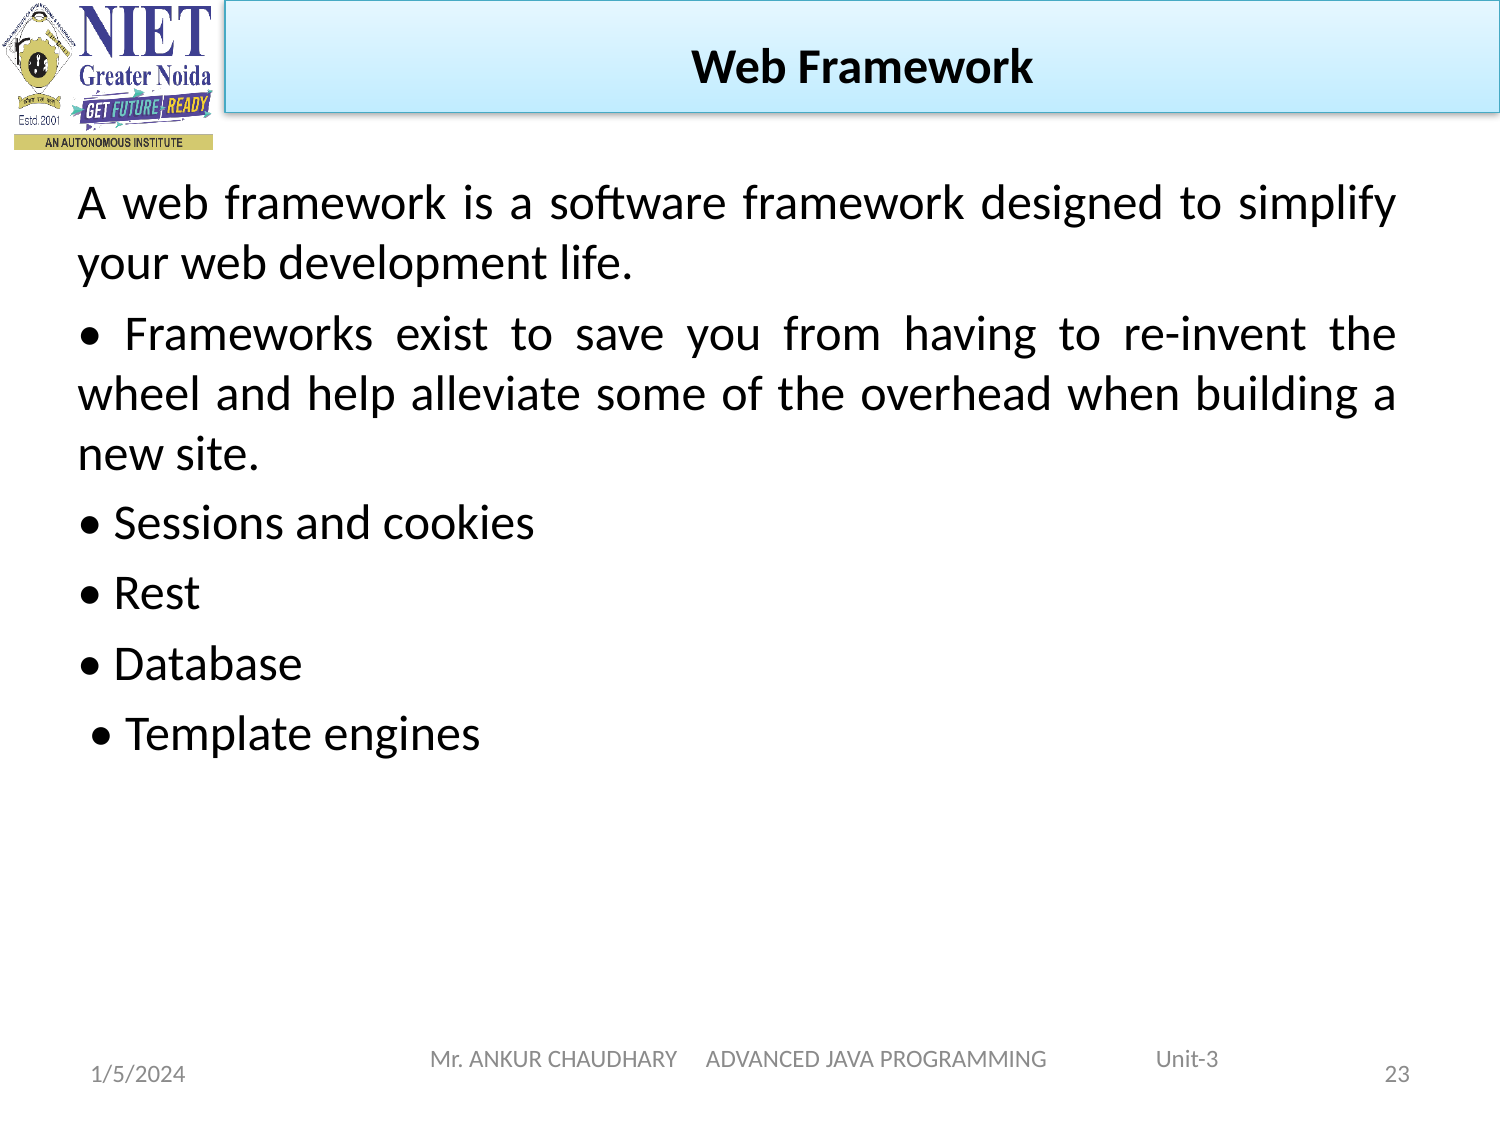

Web Framework

A web framework is a software framework designed to simplify your web development life.
• Frameworks exist to save you from having to re-invent the wheel and help alleviate some of the overhead when building a new site.
• Sessions and cookies
• Rest
• Database
 • Template engines
1/5/2024
Mr. ANKUR CHAUDHARY     ADVANCED JAVA PROGRAMMING                   Unit-3
23